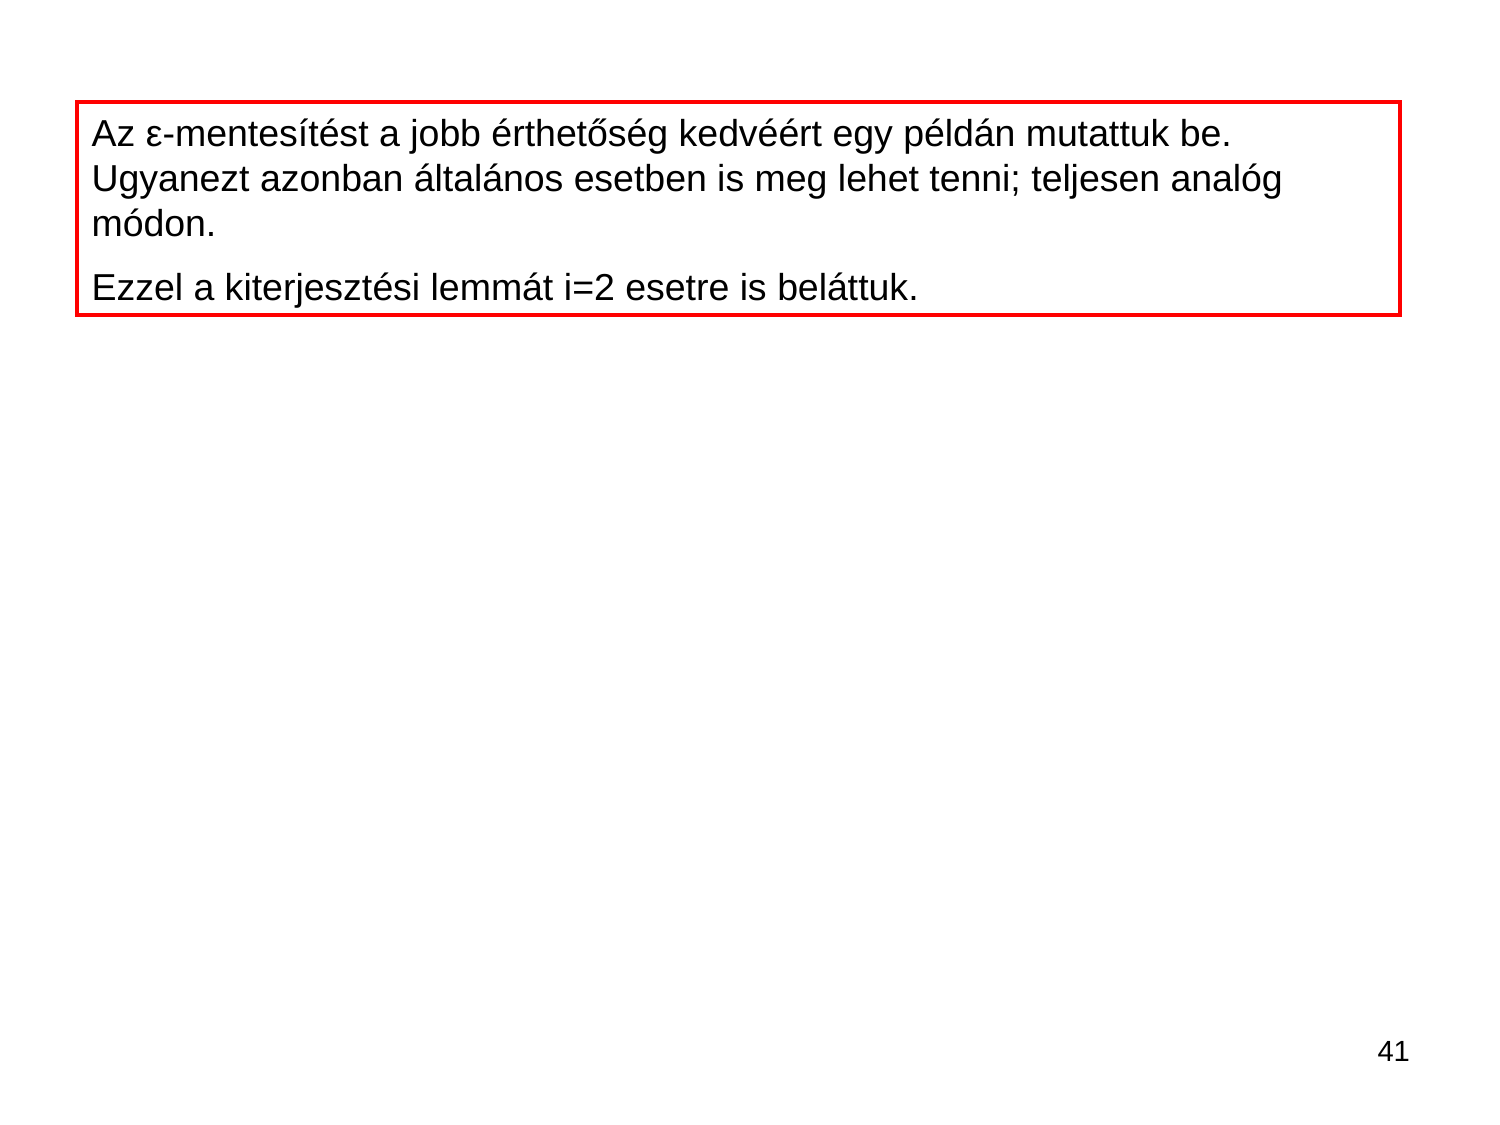

Az ε-mentesítést a jobb érthetőség kedvéért egy példán mutattuk be. Ugyanezt azonban általános esetben is meg lehet tenni; teljesen analóg módon.
Ezzel a kiterjesztési lemmát i=2 esetre is beláttuk.
41